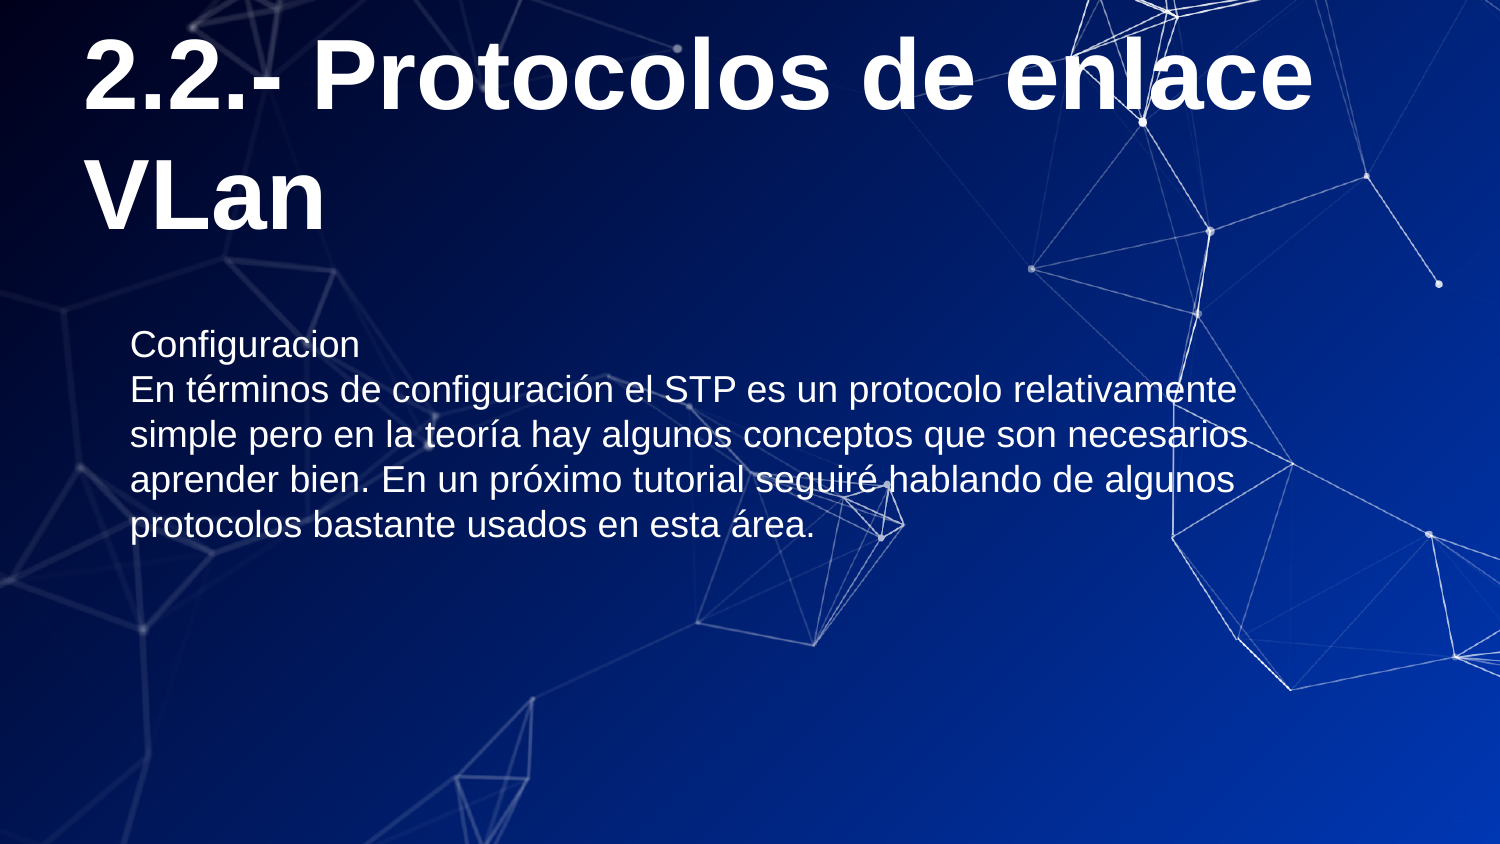

2.2.- Protocolos de enlace VLan
Configuracion
En términos de configuración el STP es un protocolo relativamente simple pero en la teoría hay algunos conceptos que son necesarios aprender bien. En un próximo tutorial seguiré hablando de algunos protocolos bastante usados en esta área.
28